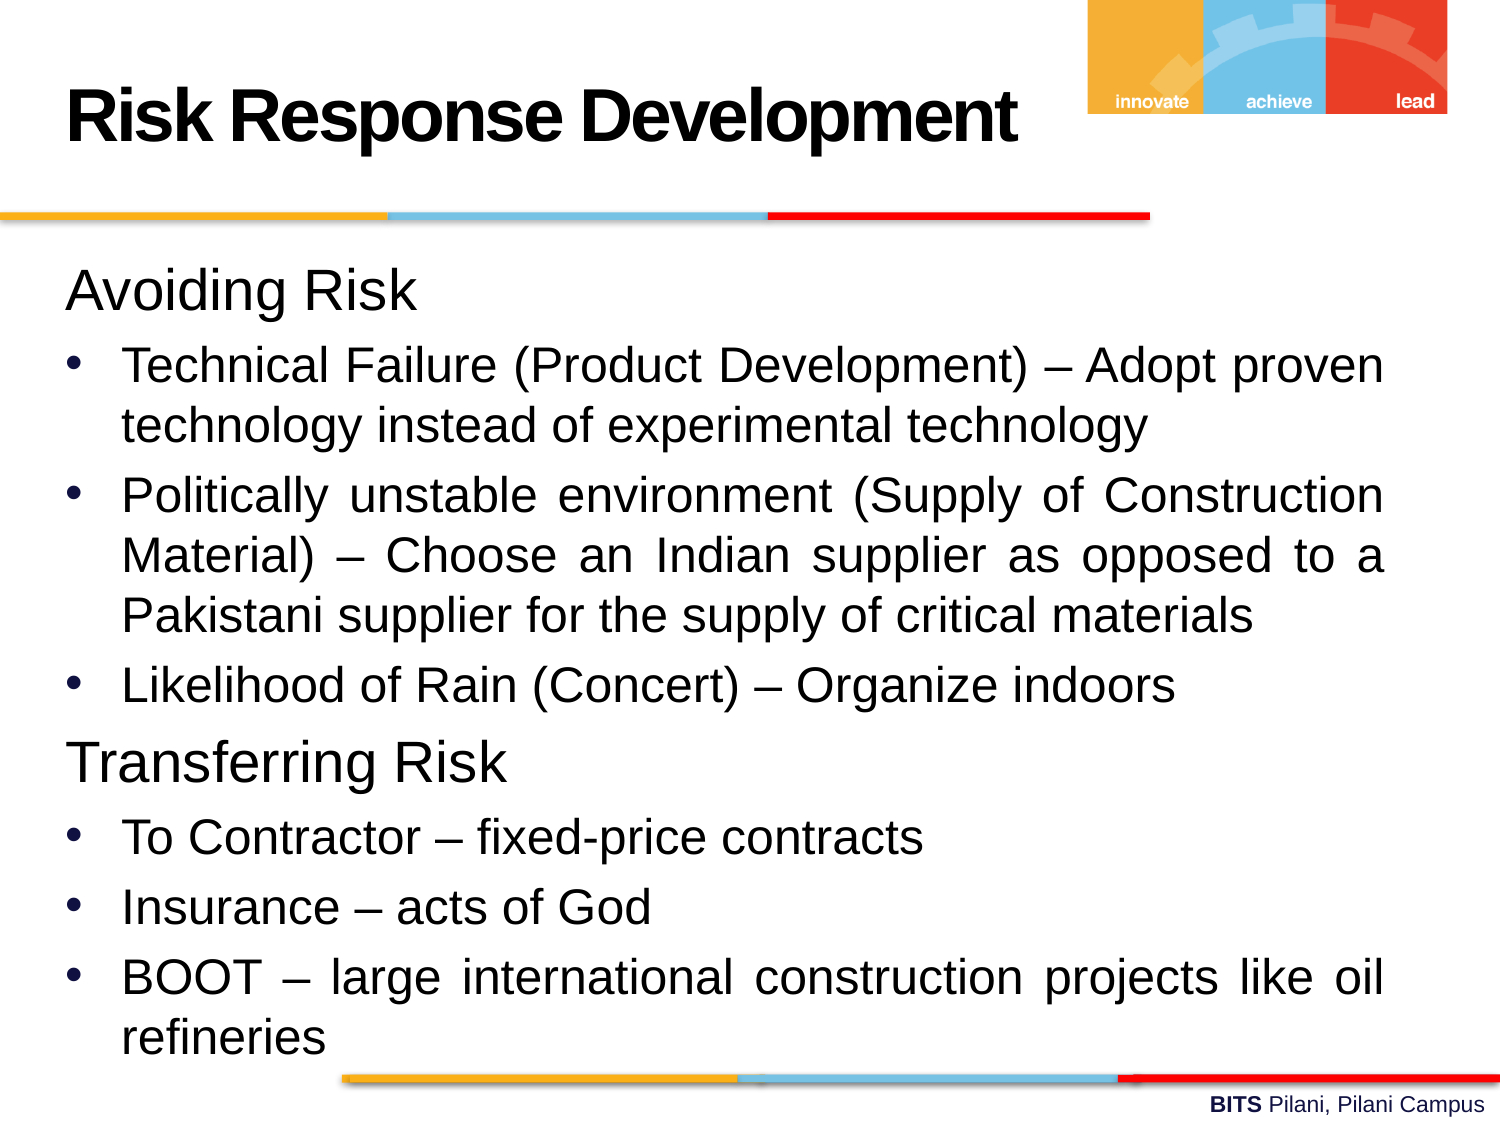

Risk Response Development

Avoiding Risk
Technical Failure (Product Development) – Adopt proven technology instead of experimental technology
Politically unstable environment (Supply of Construction Material) – Choose an Indian supplier as opposed to a Pakistani supplier for the supply of critical materials
Likelihood of Rain (Concert) – Organize indoors
Transferring Risk
To Contractor – fixed-price contracts
Insurance – acts of God
BOOT – large international construction projects like oil refineries